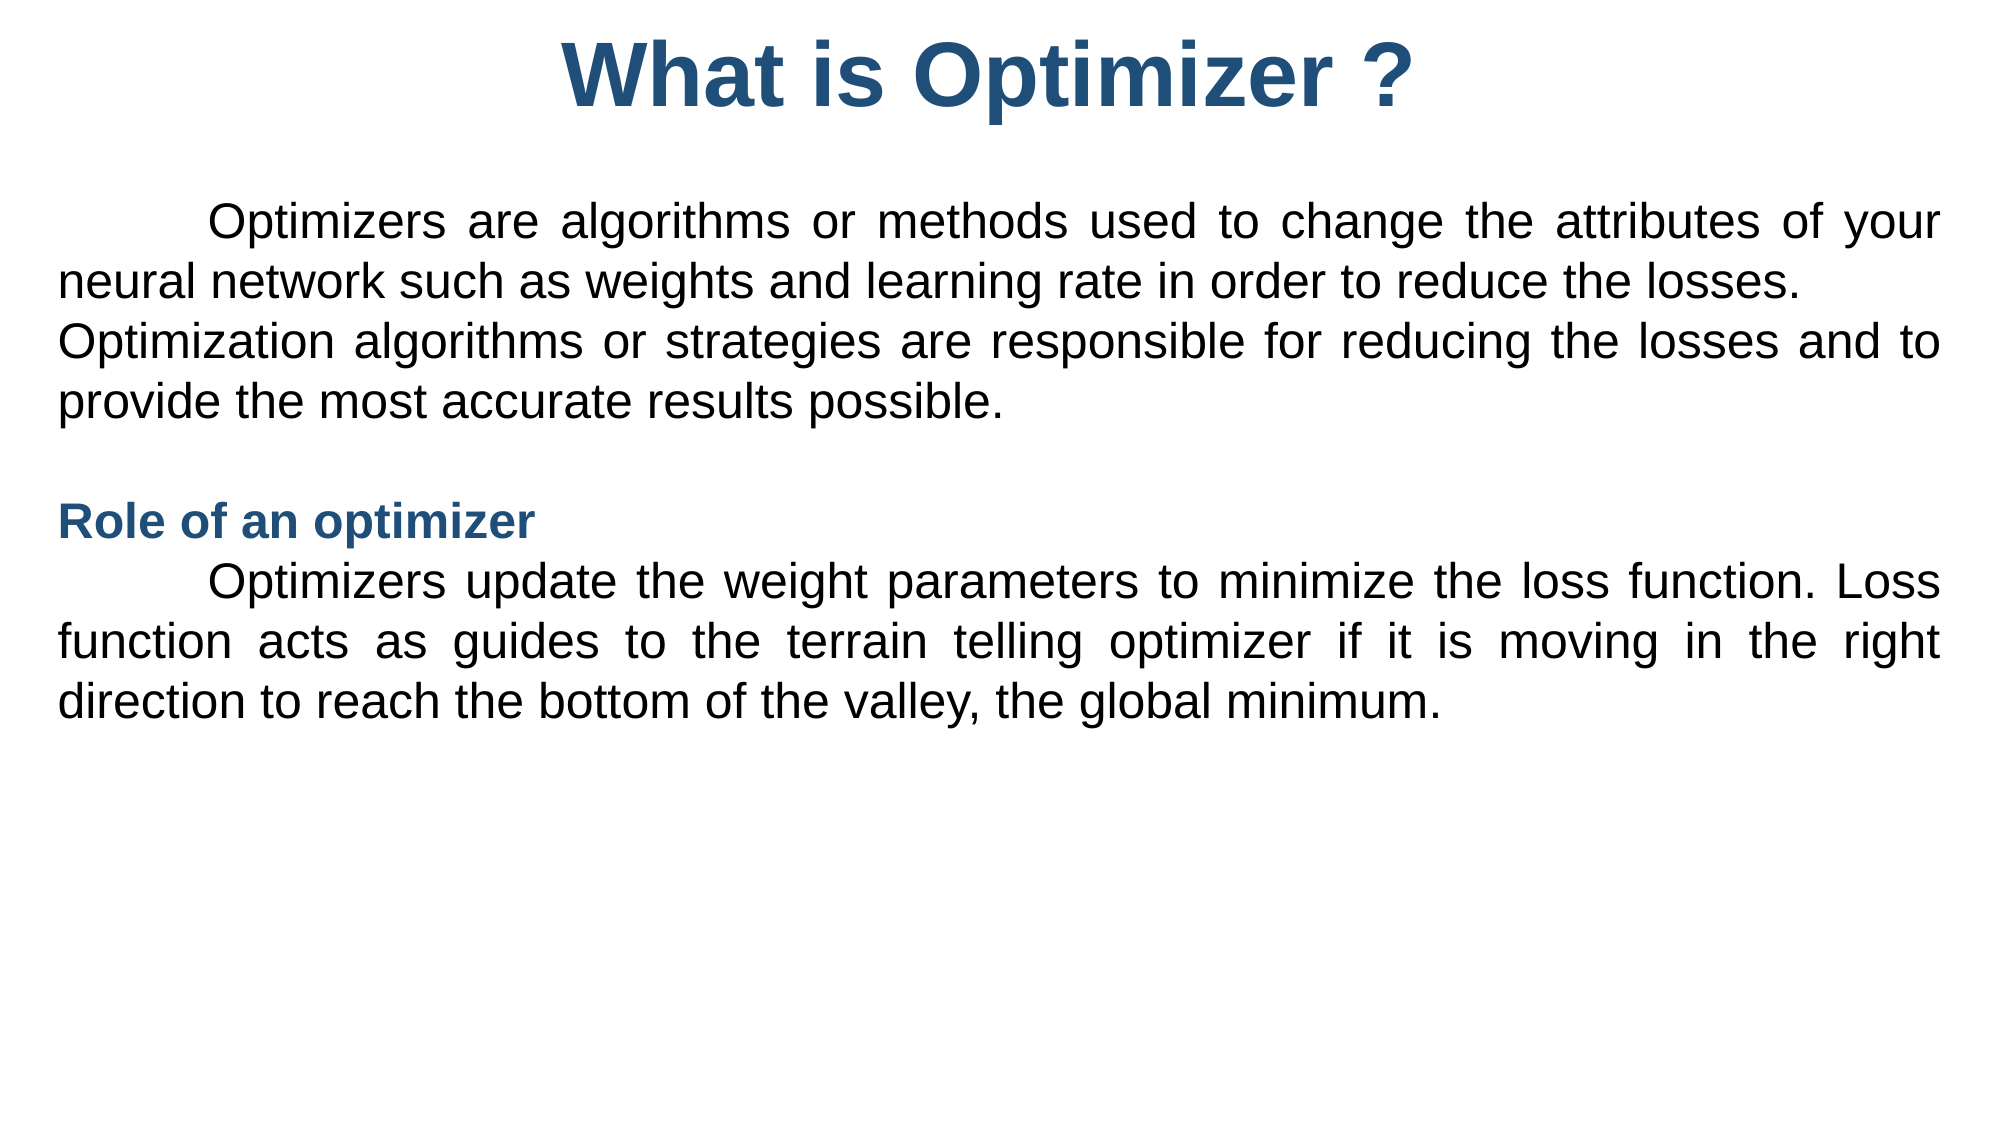

What is Optimizer ?
	Optimizers are algorithms or methods used to change the attributes of your neural network such as weights and learning rate in order to reduce the losses.
Optimization algorithms or strategies are responsible for reducing the losses and to provide the most accurate results possible.
Role of an optimizer
	Optimizers update the weight parameters to minimize the loss function. Loss function acts as guides to the terrain telling optimizer if it is moving in the right direction to reach the bottom of the valley, the global minimum.